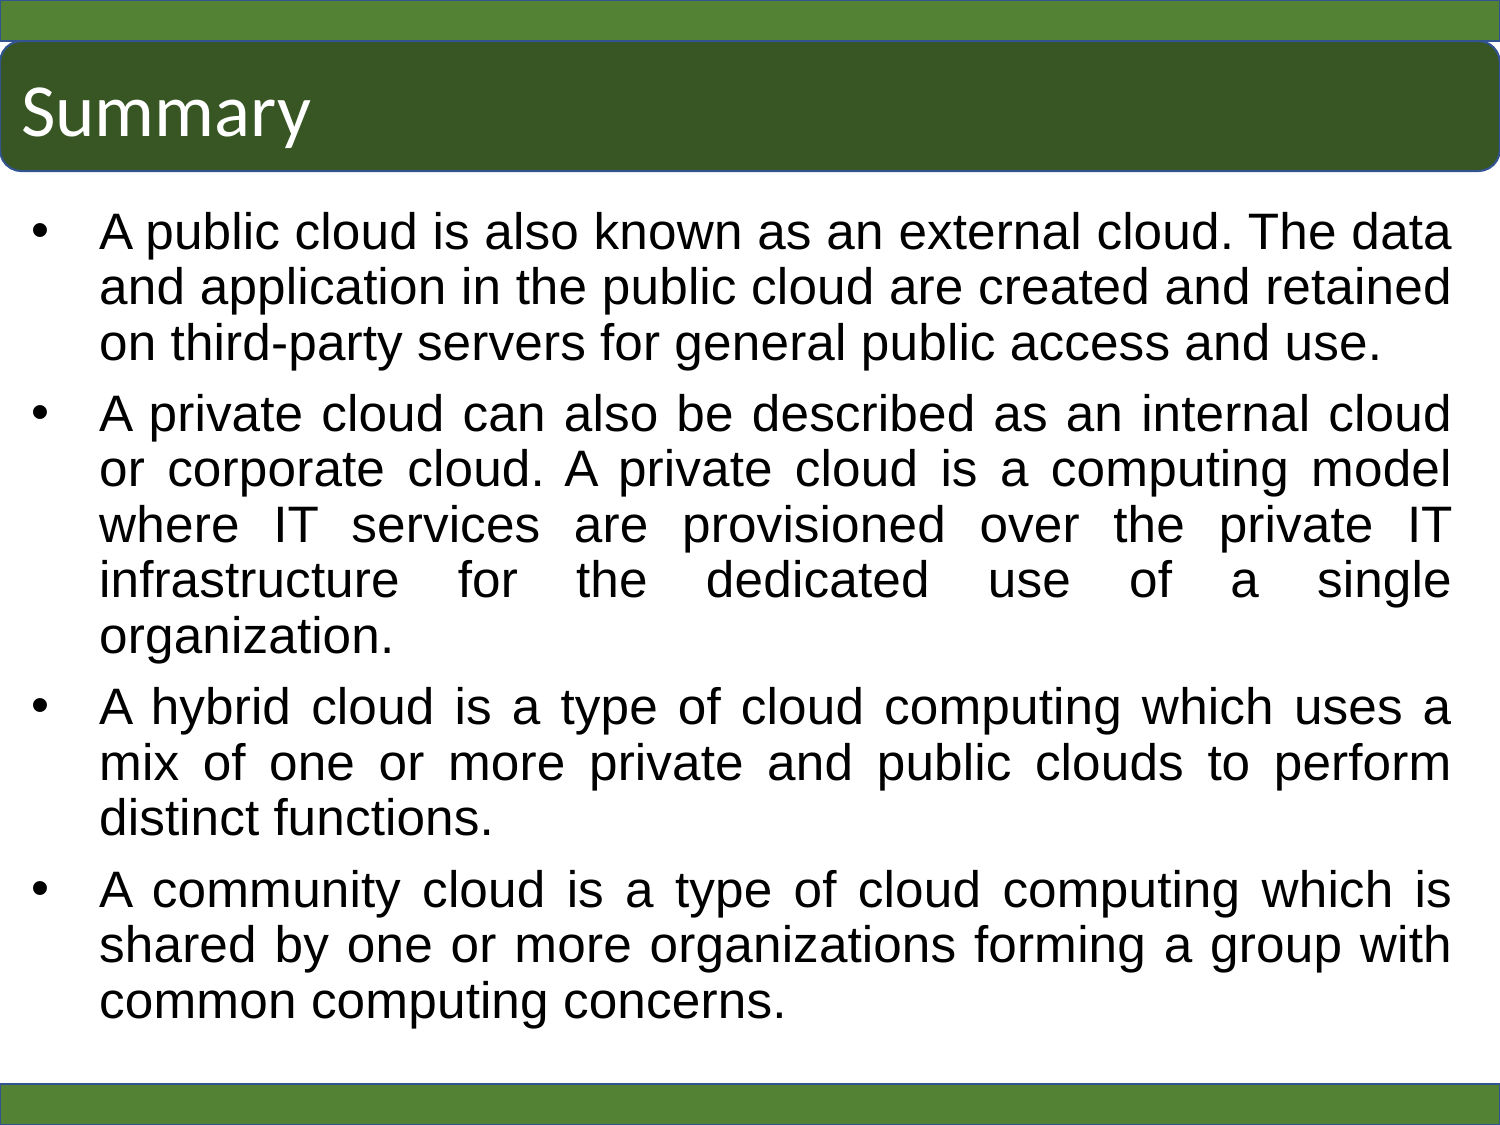

Summary
A public cloud is also known as an external cloud. The data and application in the public cloud are created and retained on third-party servers for general public access and use.
A private cloud can also be described as an internal cloud or corporate cloud. A private cloud is a computing model where IT services are provisioned over the private IT infrastructure for the dedicated use of a single organization.
A hybrid cloud is a type of cloud computing which uses a mix of one or more private and public clouds to perform distinct functions.
A community cloud is a type of cloud computing which is shared by one or more organizations forming a group with common computing concerns.